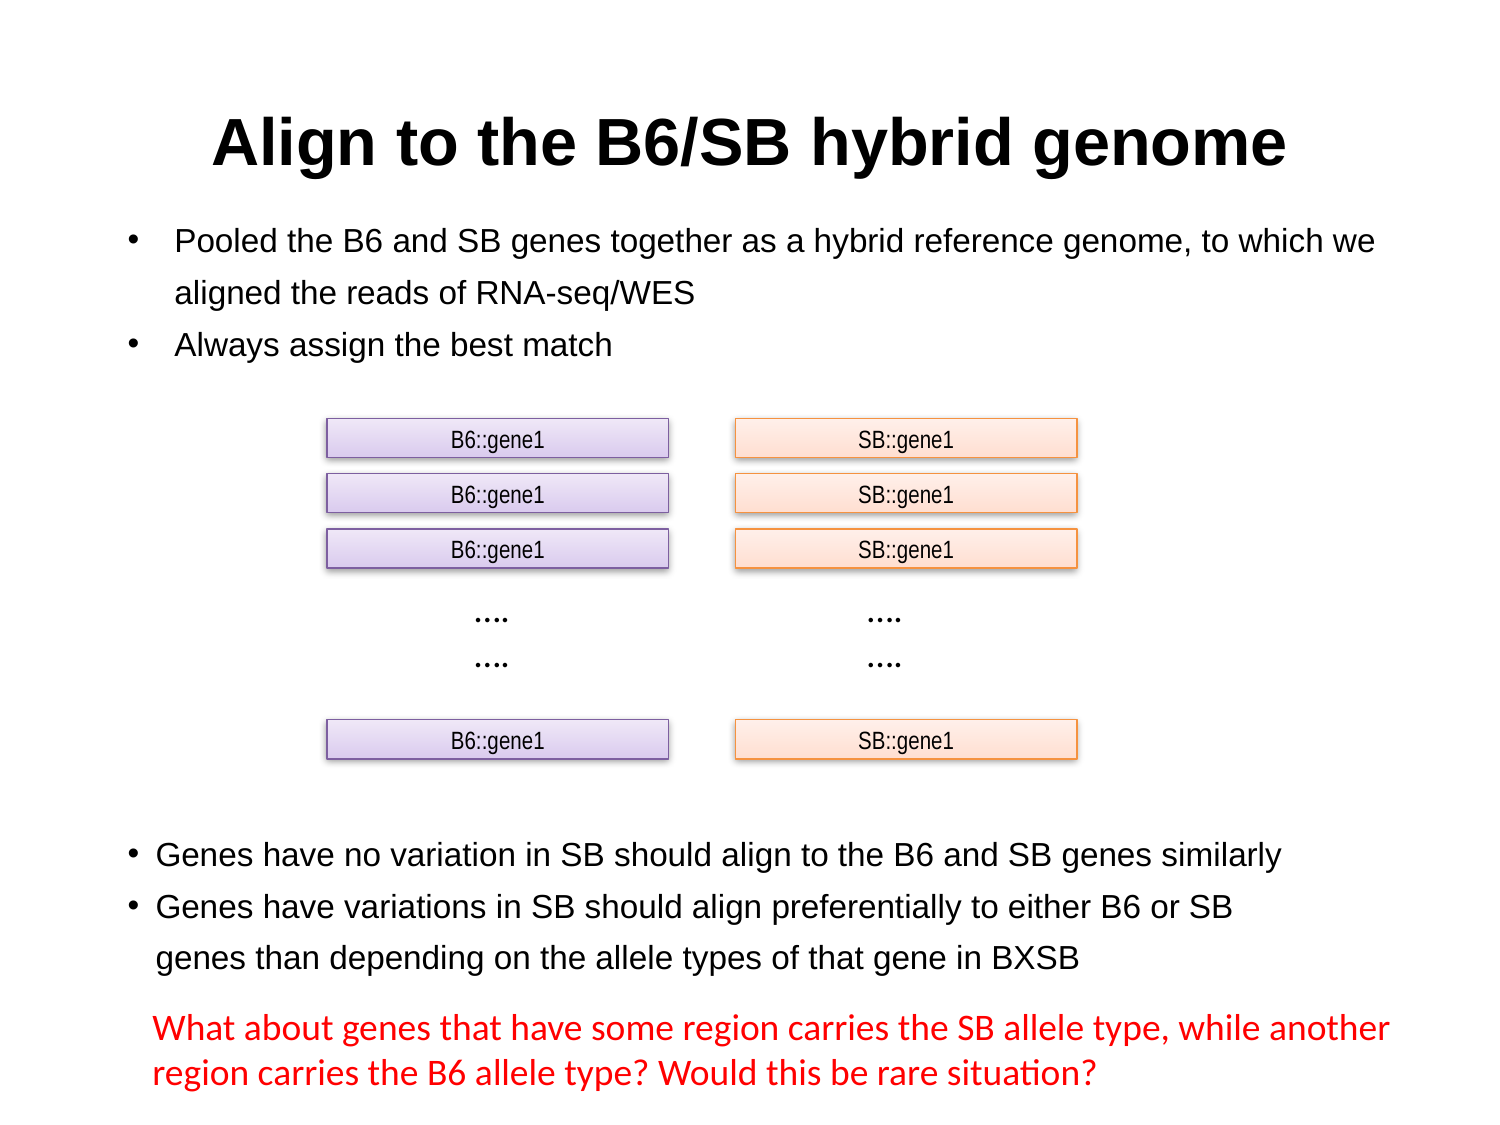

# Align to the B6/SB hybrid genome
Pooled the B6 and SB genes together as a hybrid reference genome, to which we aligned the reads of RNA-seq/WES
Always assign the best match
B6::gene1
SB::gene1
B6::gene1
SB::gene1
B6::gene1
SB::gene1
….
….
….
….
B6::gene1
SB::gene1
Genes have no variation in SB should align to the B6 and SB genes similarly
Genes have variations in SB should align preferentially to either B6 or SB genes than depending on the allele types of that gene in BXSB
What about genes that have some region carries the SB allele type, while another region carries the B6 allele type? Would this be rare situation?